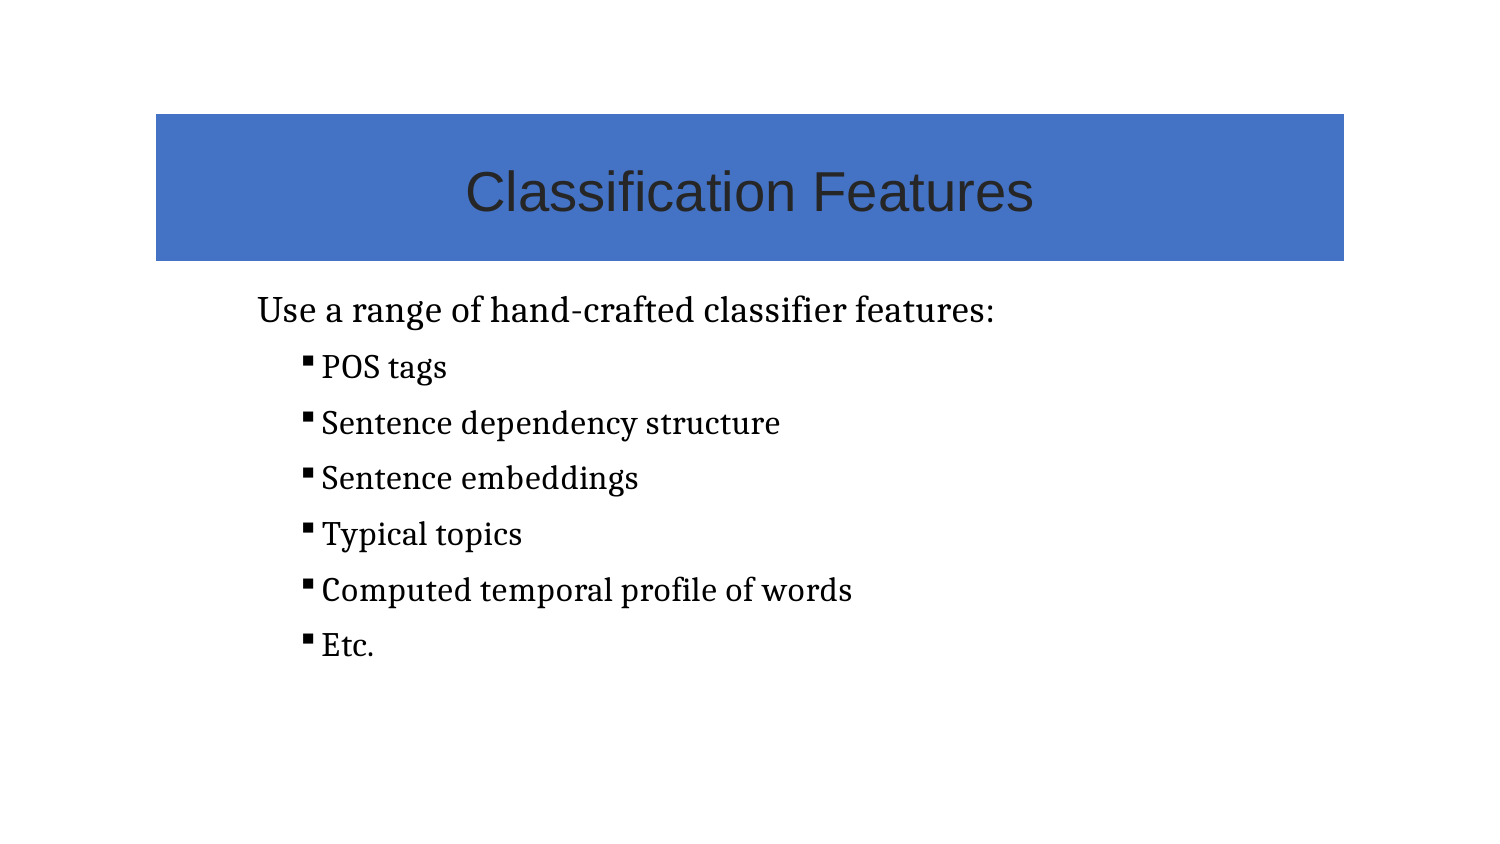

Classification Features
Use a range of hand-crafted classifier features:
POS tags
Sentence dependency structure
Sentence embeddings
Typical topics
Computed temporal profile of words
Etc.